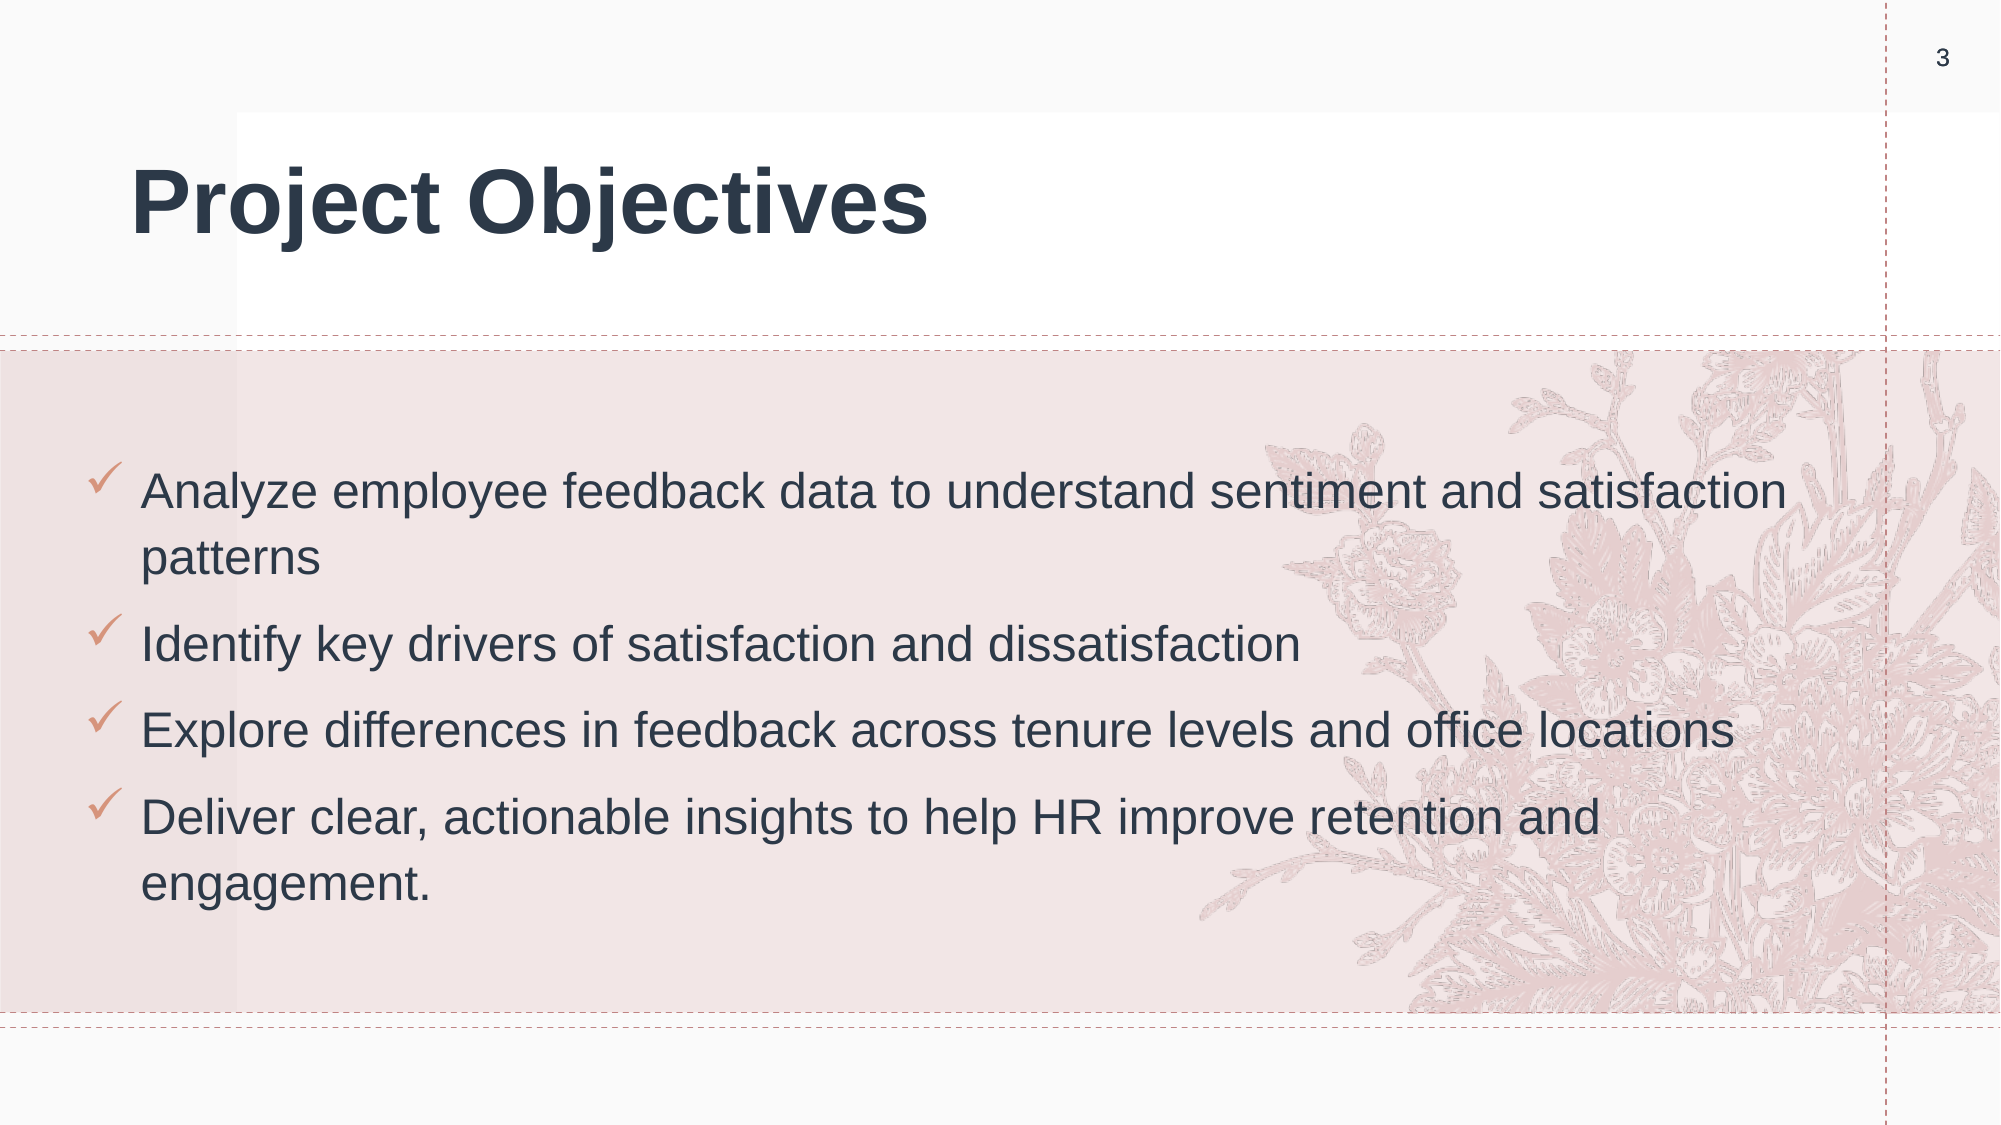

3
3
# Project Objectives
Analyze employee feedback data to understand sentiment and satisfaction patterns
Identify key drivers of satisfaction and dissatisfaction
Explore differences in feedback across tenure levels and office locations
Deliver clear, actionable insights to help HR improve retention and engagement.